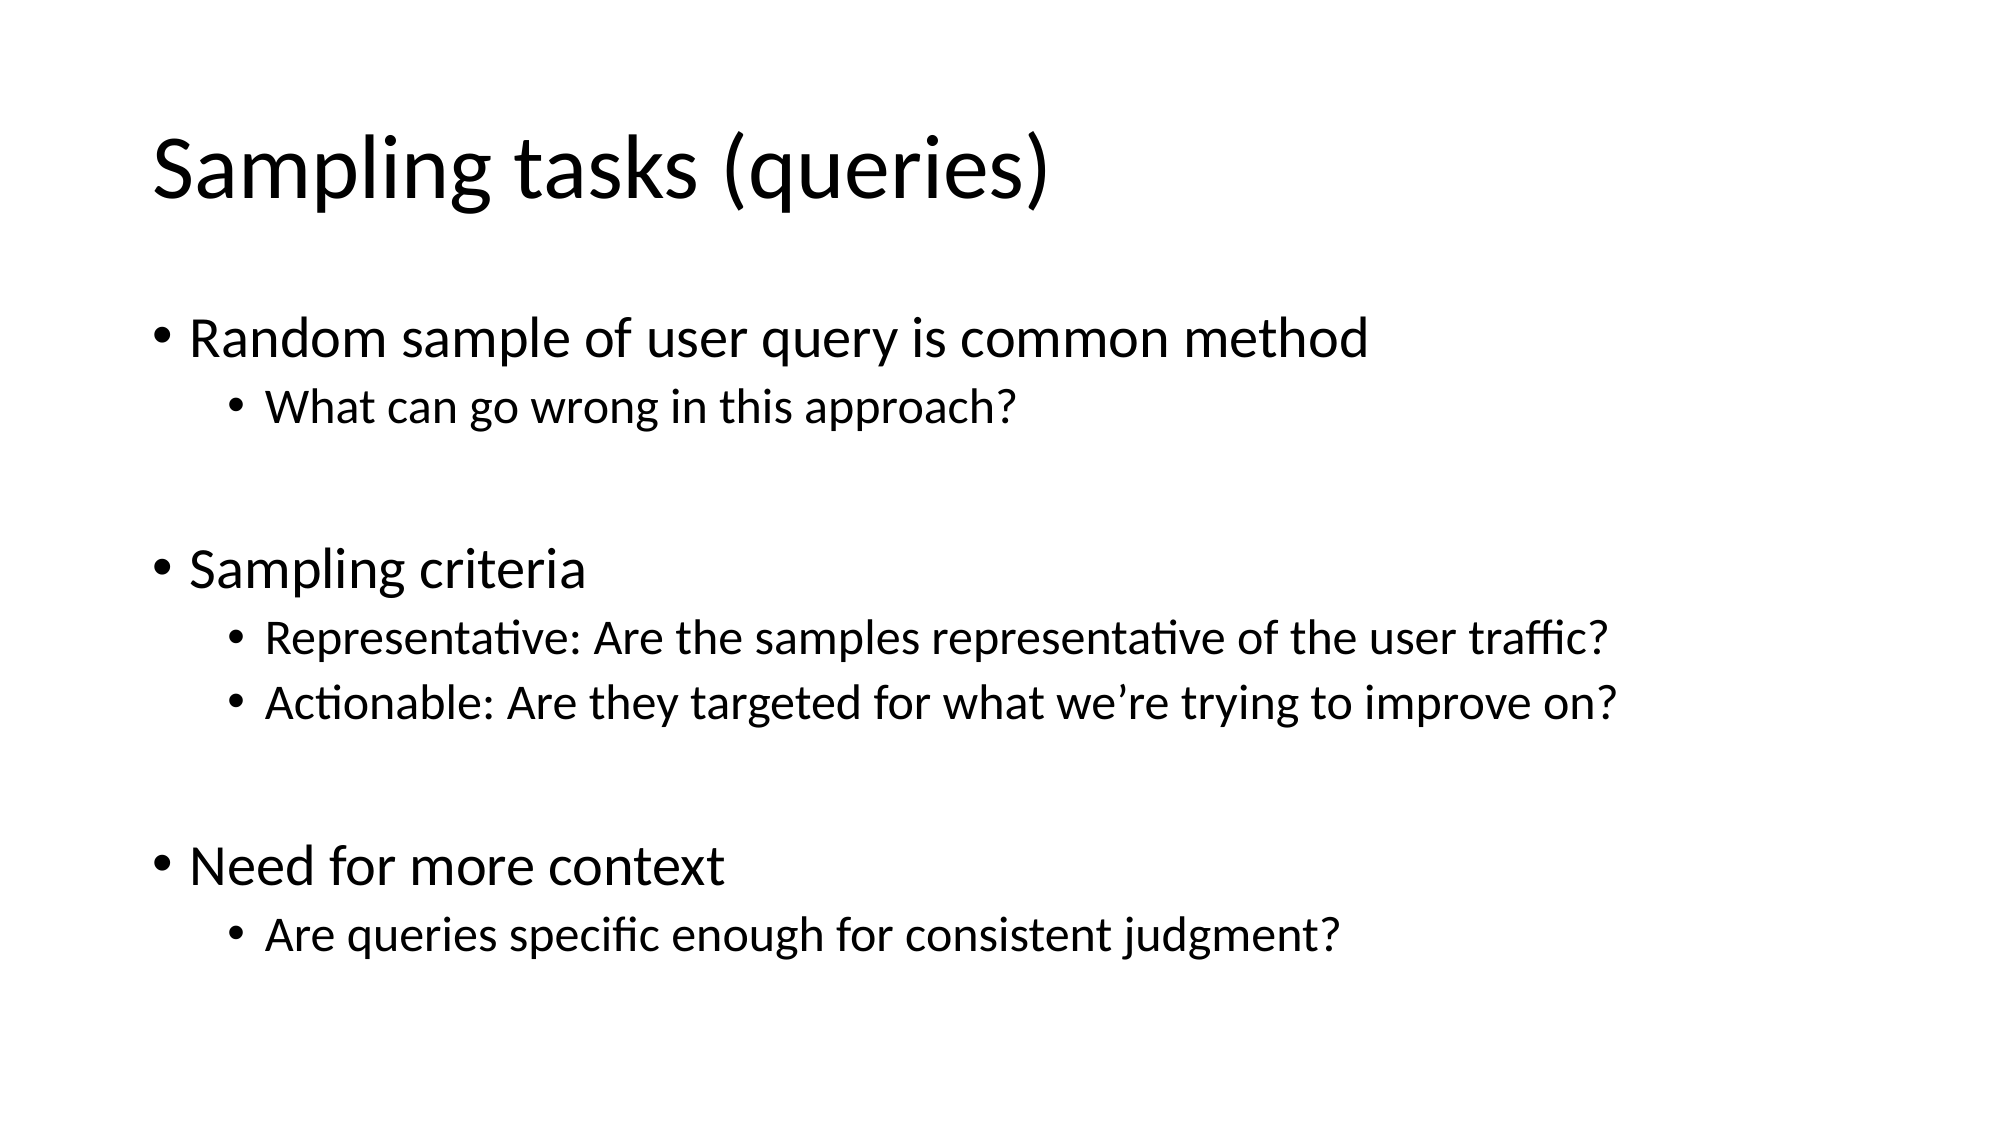

# Sampling tasks (queries)
Random sample of user query is common method
What can go wrong in this approach?

Sampling criteria
Representative: Are the samples representative of the user traffic?
Actionable: Are they targeted for what we’re trying to improve on?

Need for more context
Are queries specific enough for consistent judgment?